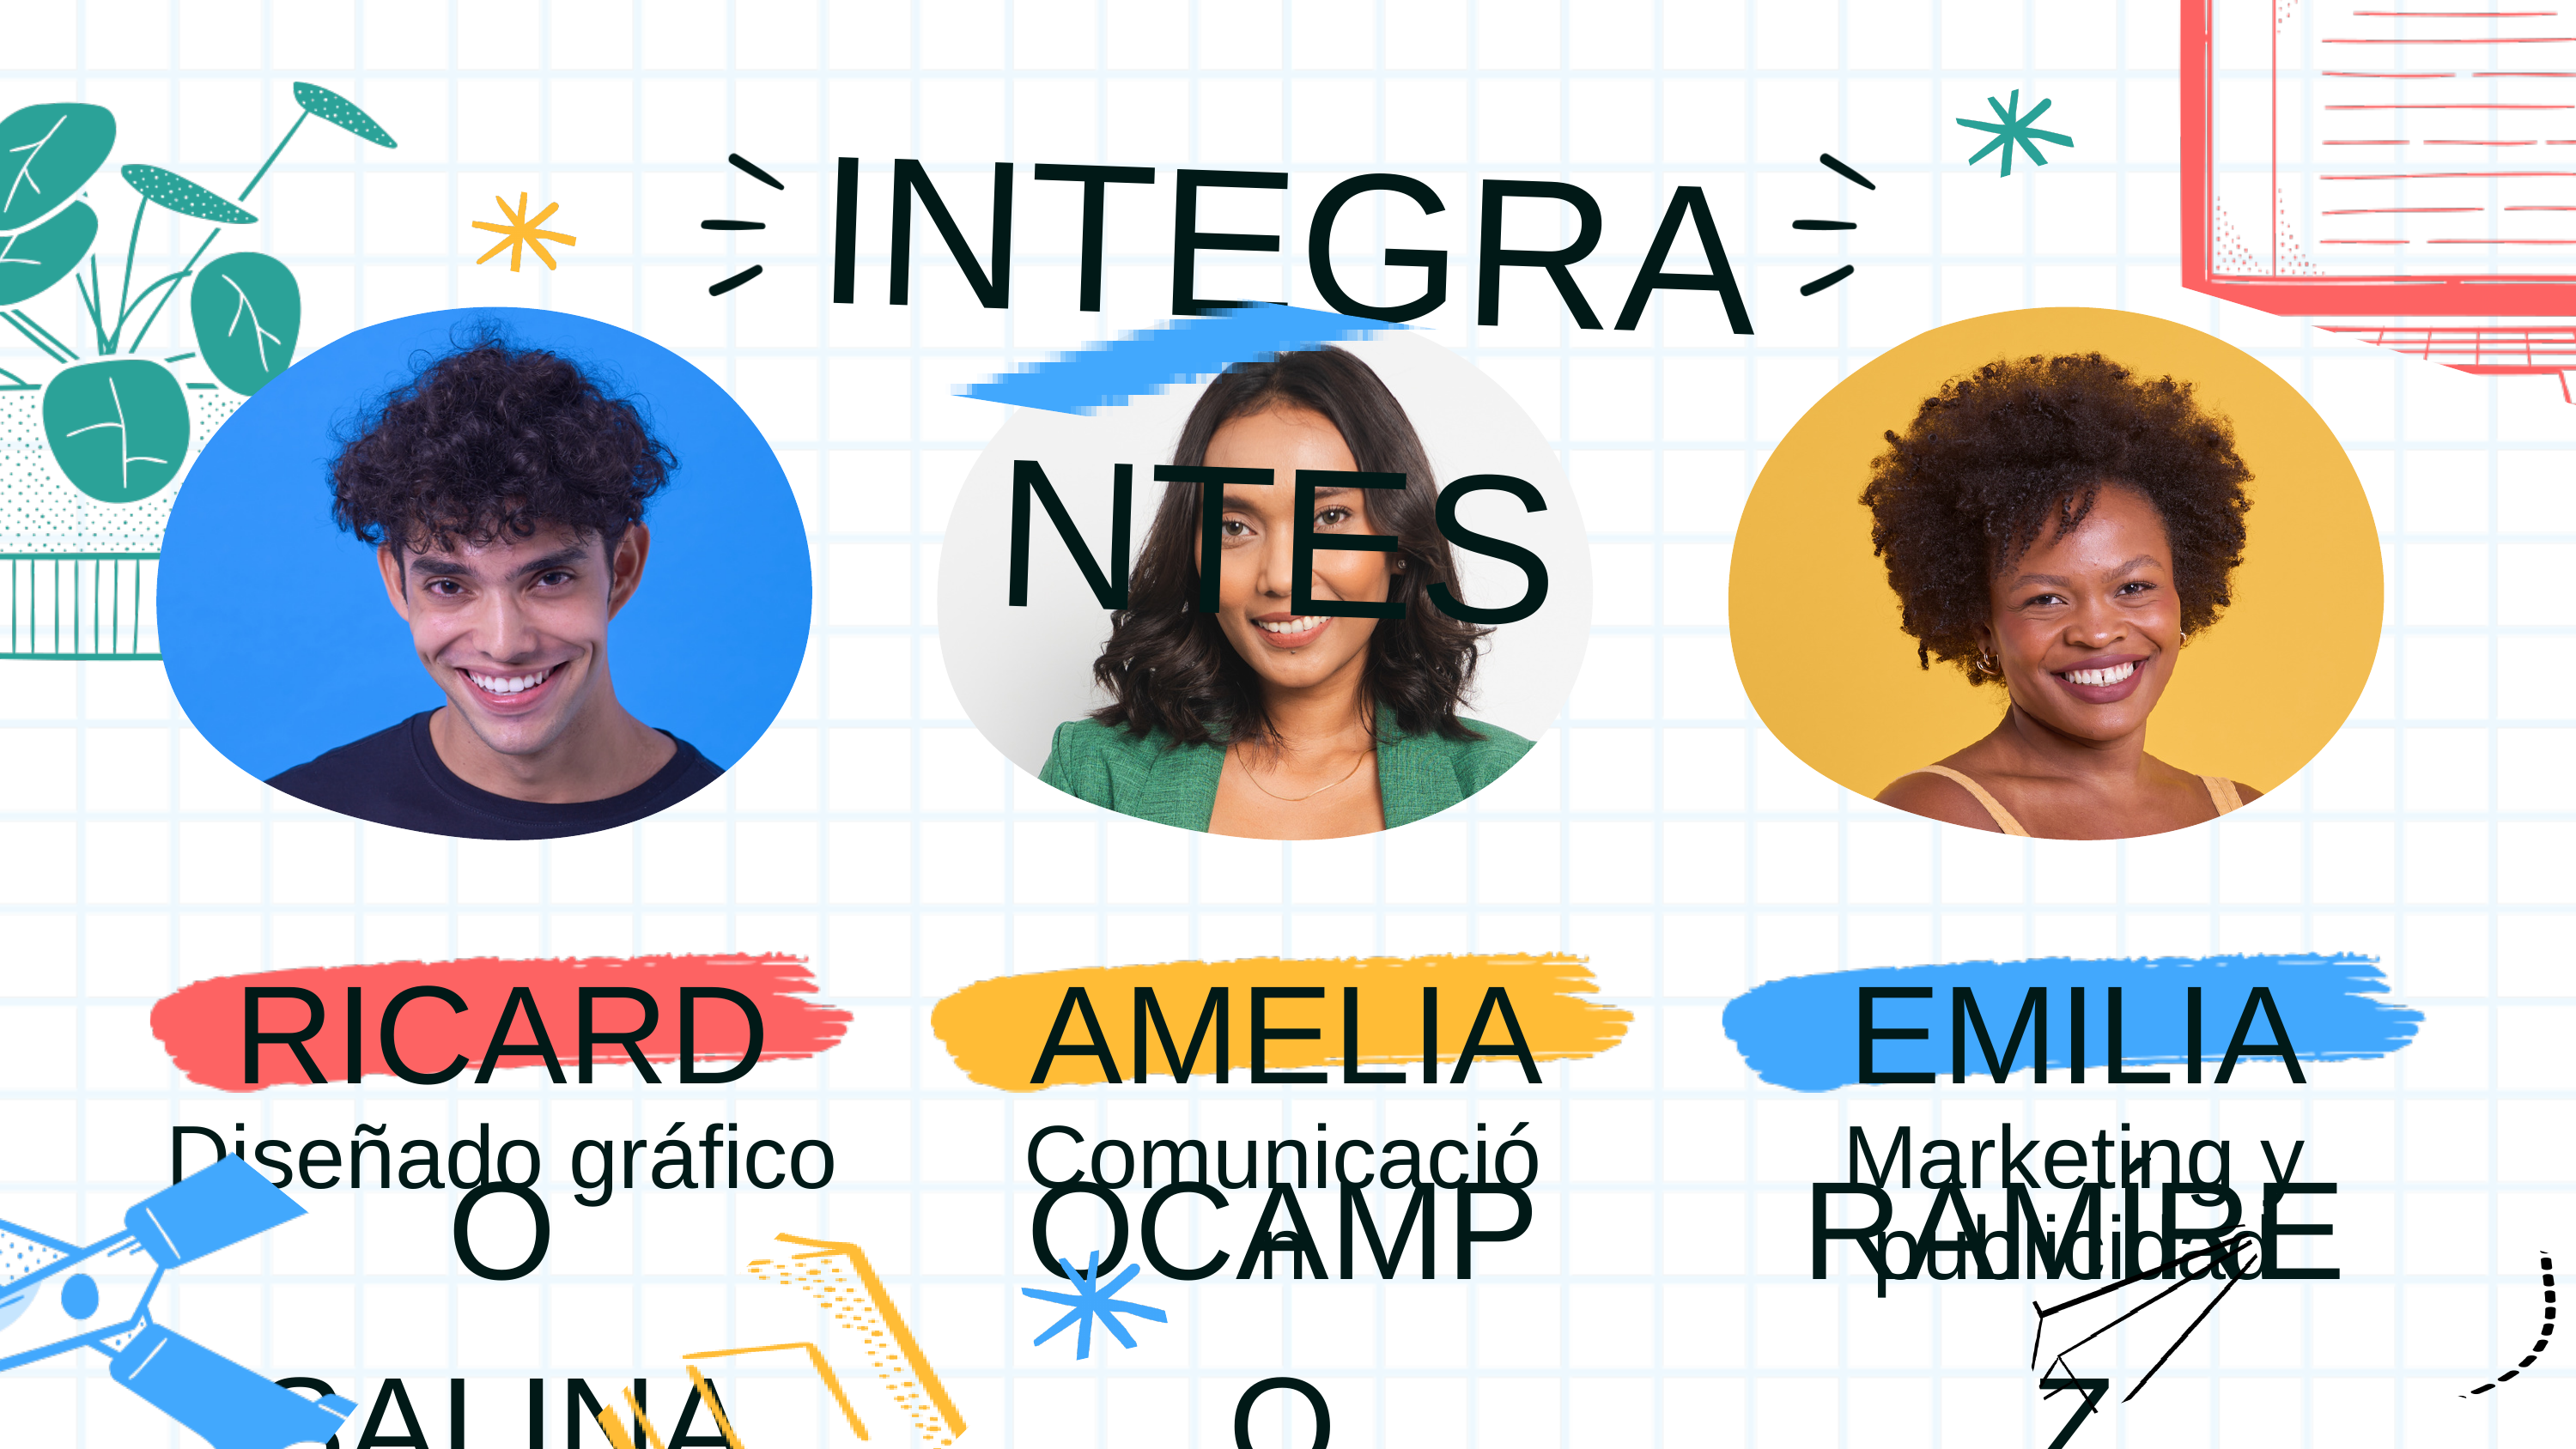

INTEGRANTES

RICARDO SALINAS
AMELIA OCAMPO
EMILIA RAMÍREZ

Diseñado gráfico
Comunicación
Marketing y publicidad